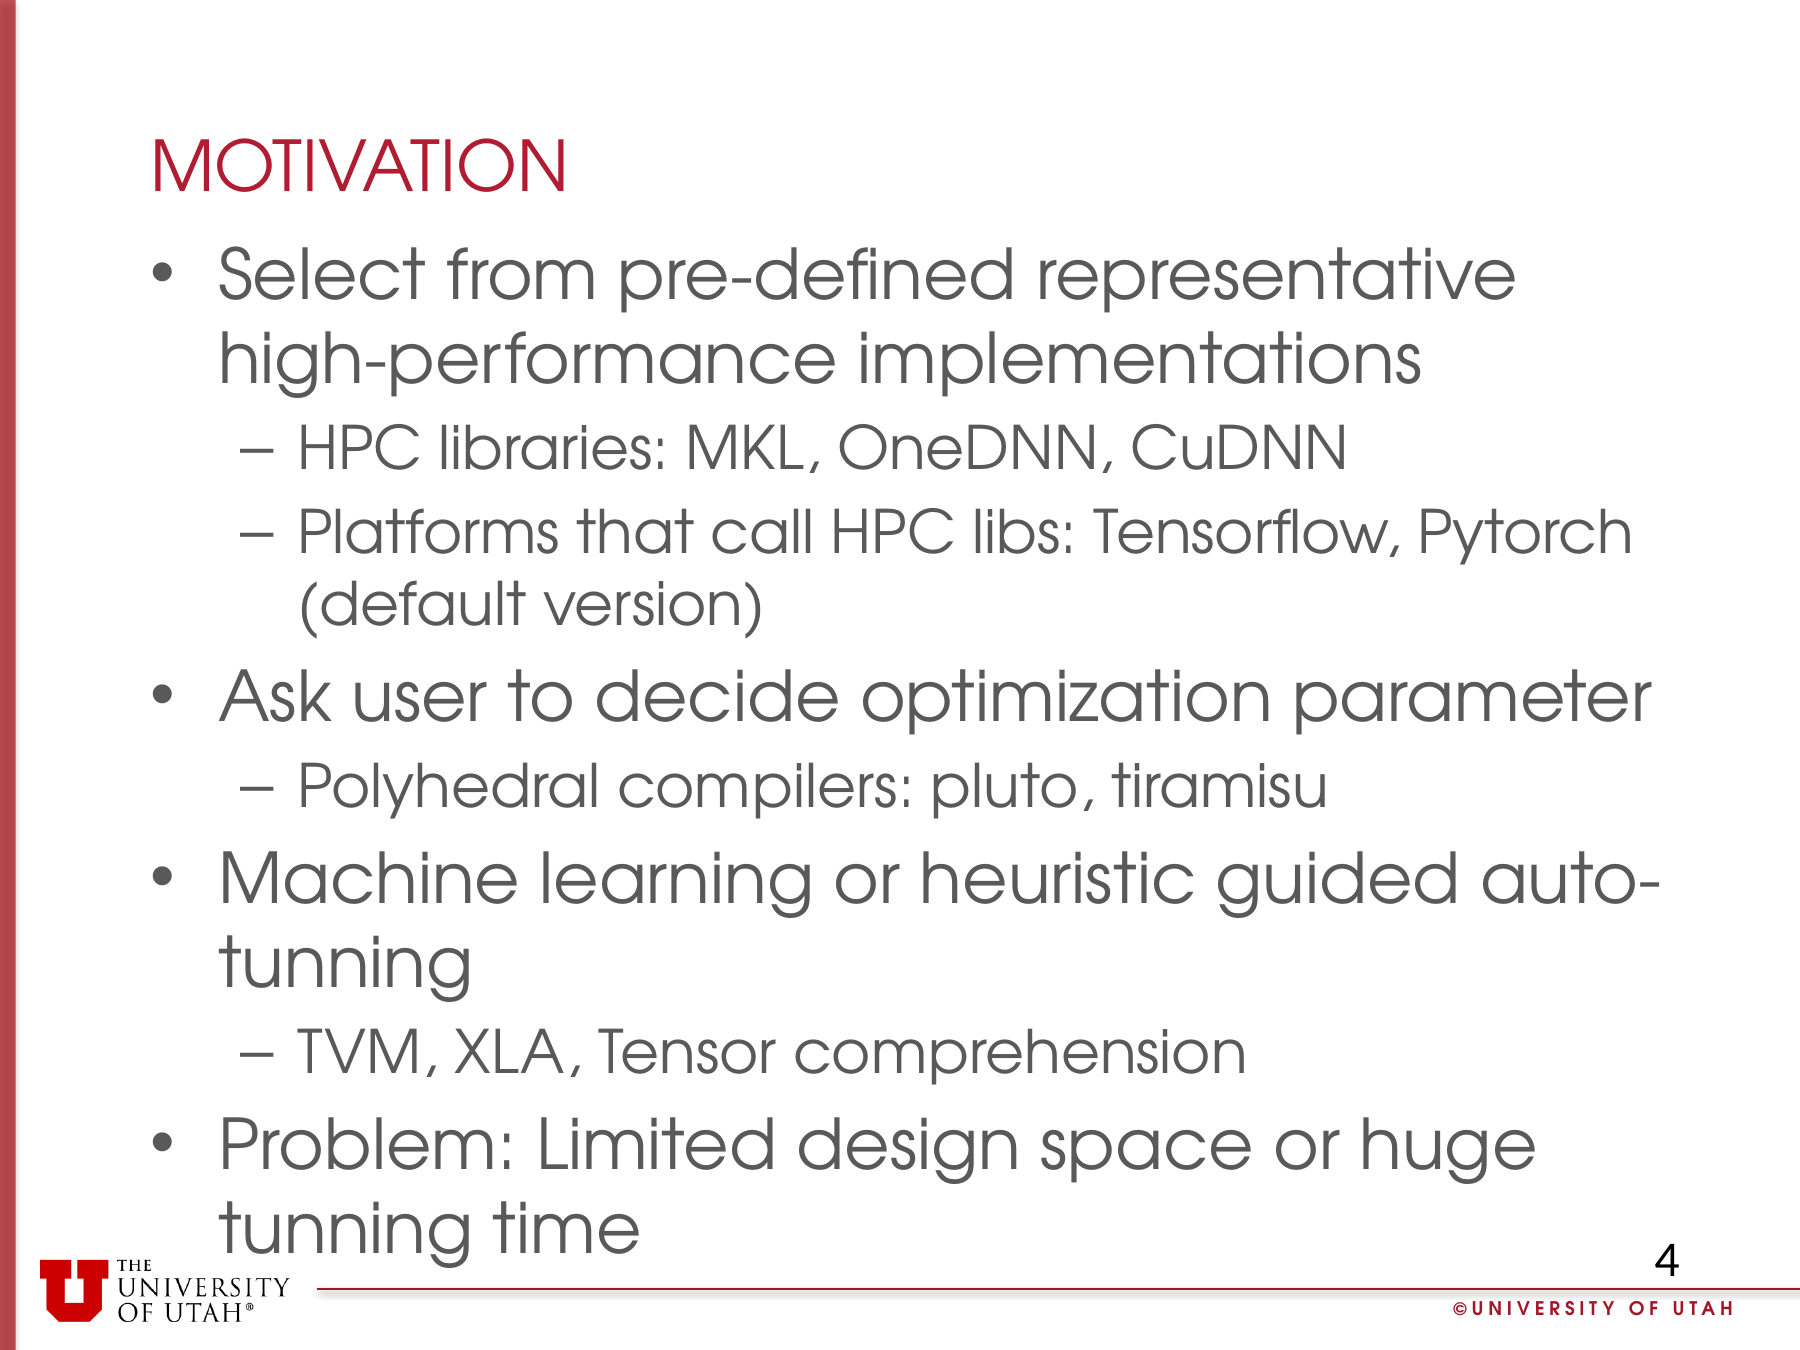

# motivation
Select from pre-defined representative high-performance implementations
HPC libraries: MKL, OneDNN, CuDNN
Platforms that call HPC libs: Tensorflow, Pytorch (default version)
Ask user to decide optimization parameter
Polyhedral compilers: pluto, tiramisu
Machine learning or heuristic guided auto-tunning
TVM, XLA, Tensor comprehension
Problem: Limited design space or huge tunning time